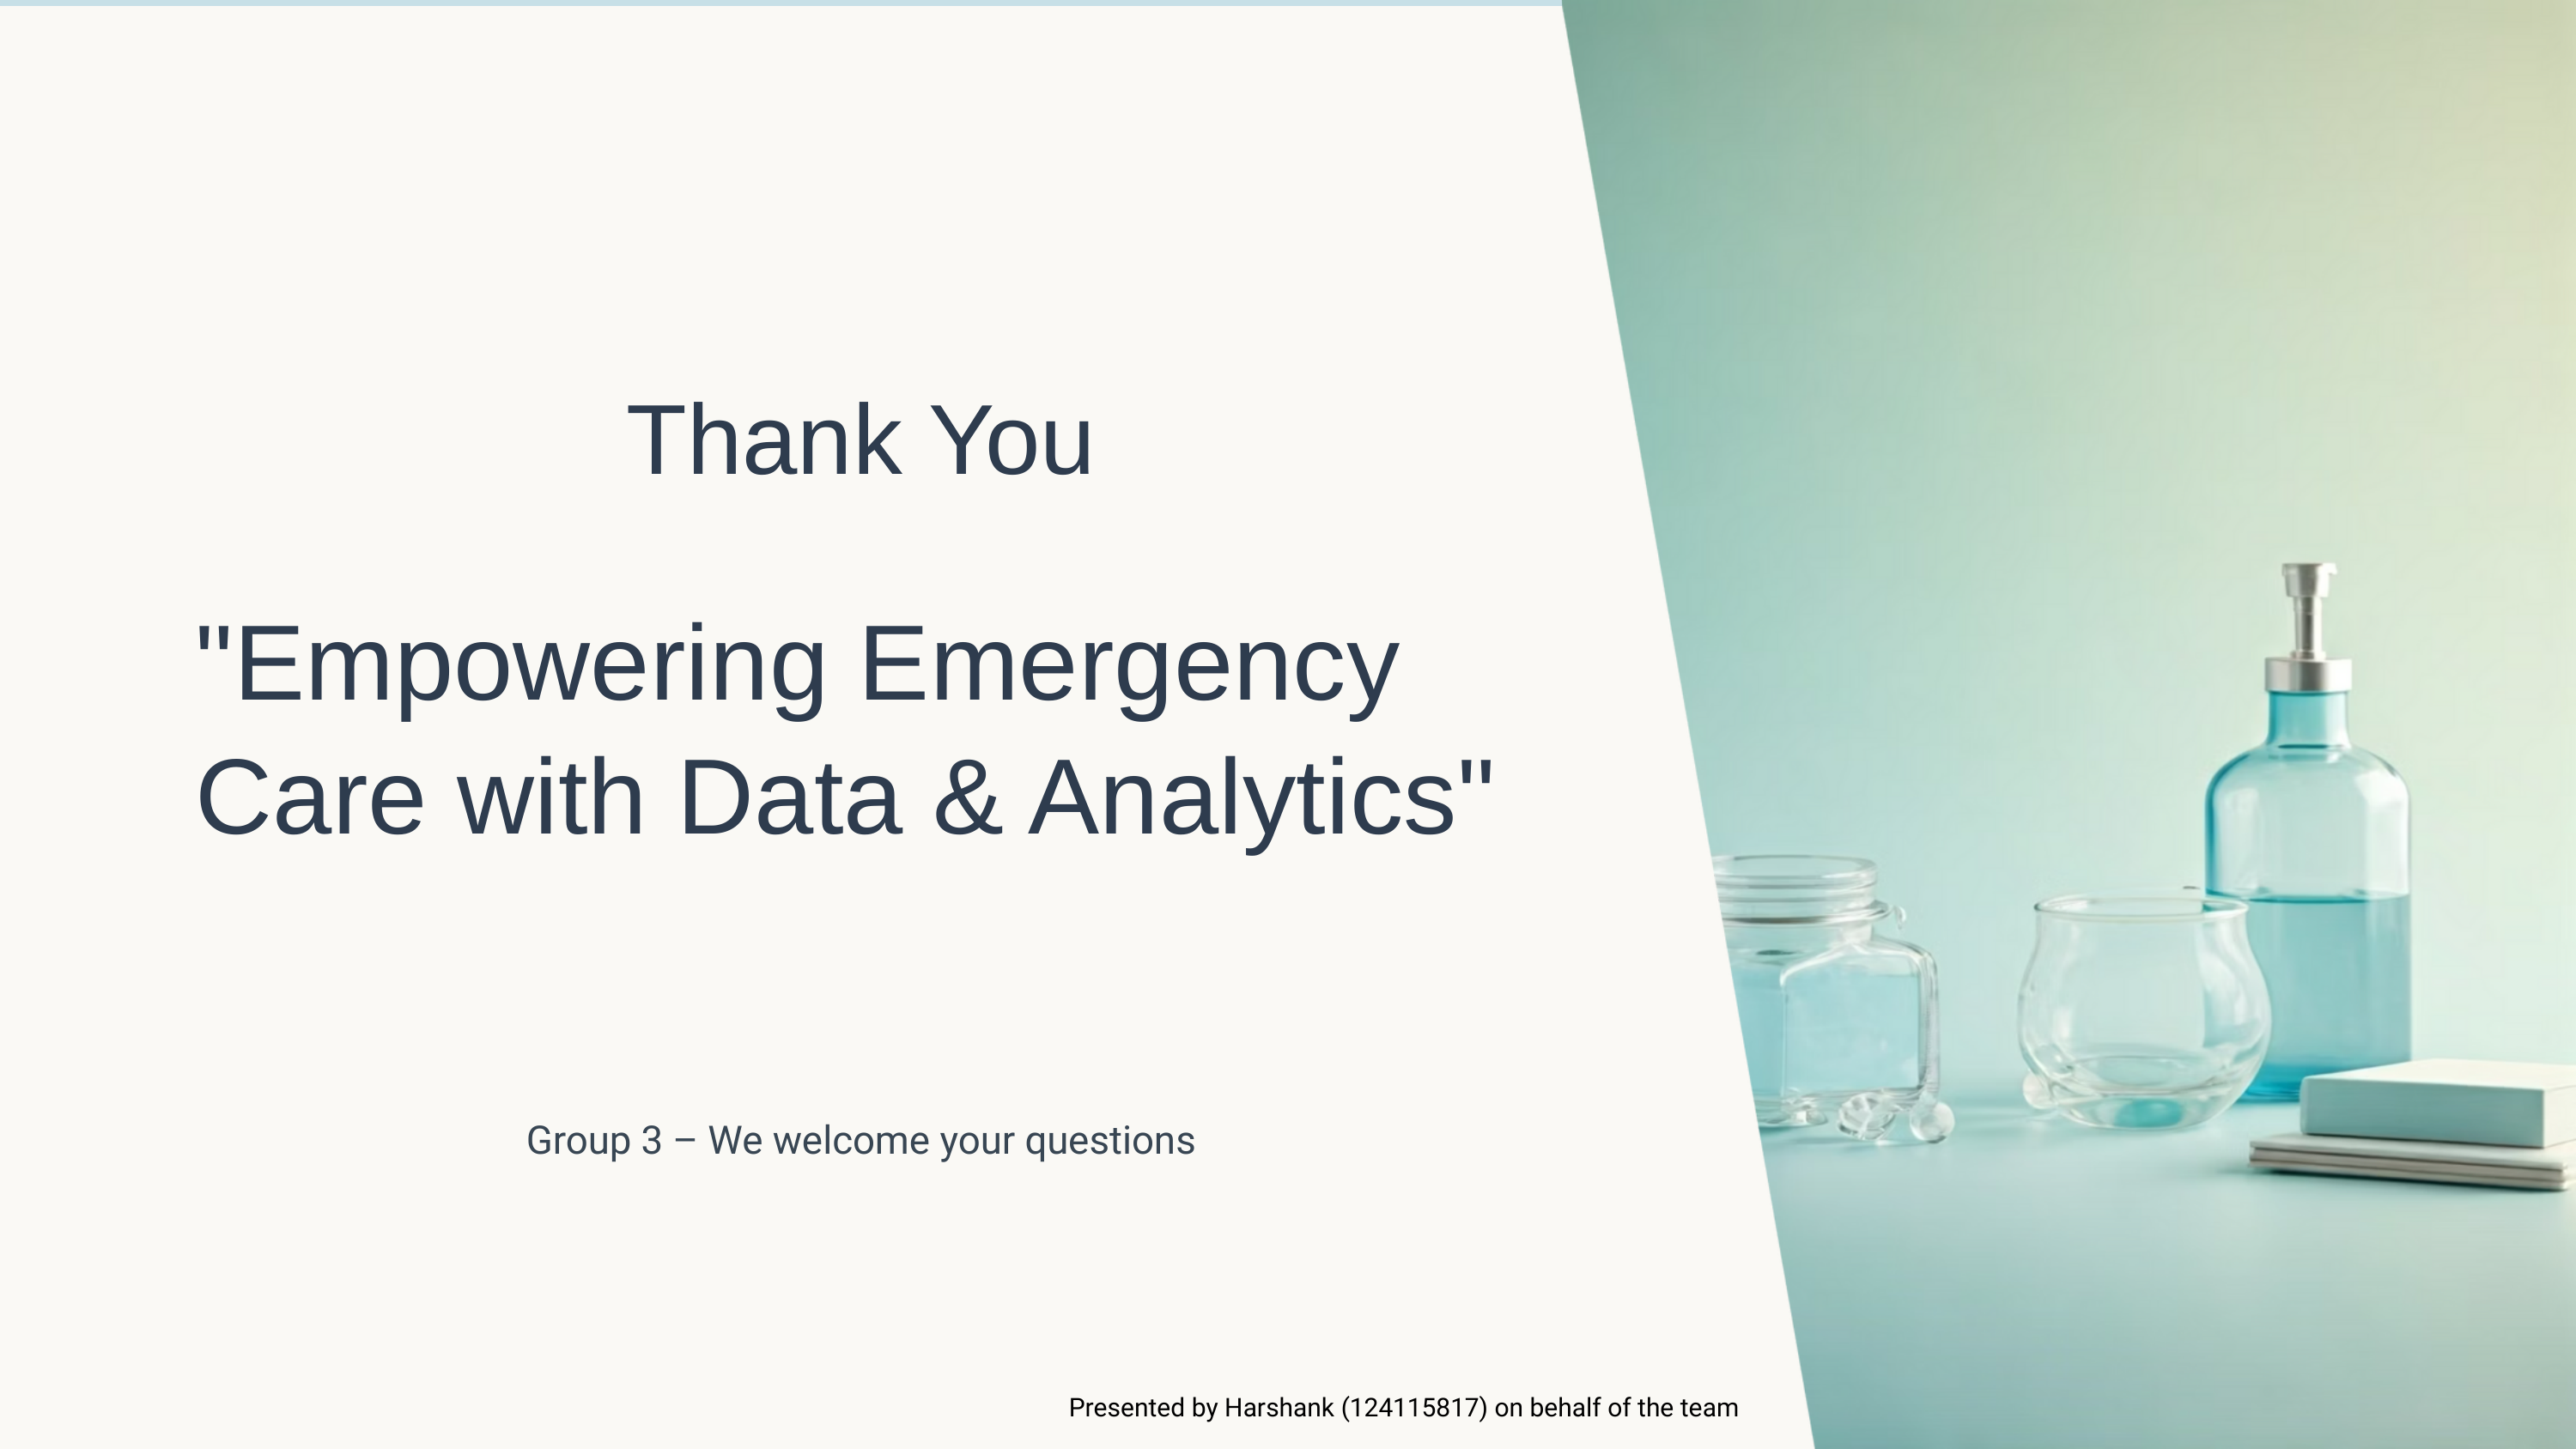

Thank You
"Empowering Emergency Care with Data & Analytics"
Group 3 – We welcome your questions
Presented by Harshank (124115817) on behalf of the team